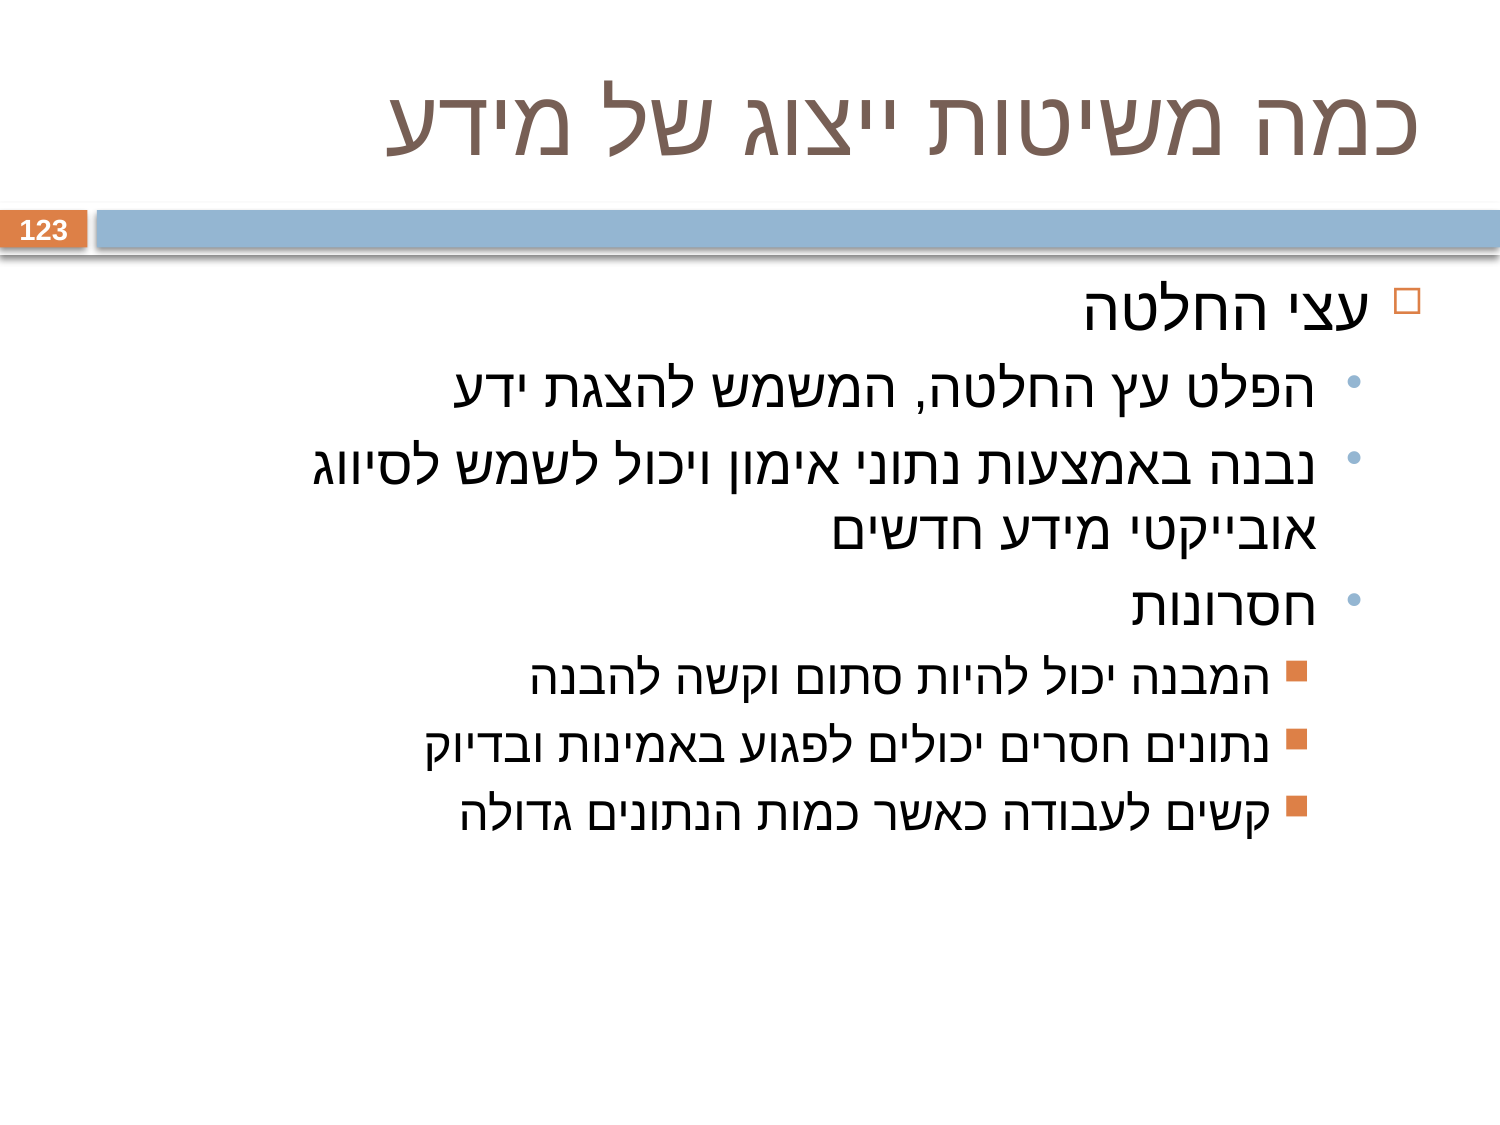

# כמה משיטות ייצוג של מידע
123
עצי החלטה
הפלט עץ החלטה, המשמש להצגת ידע
נבנה באמצעות נתוני אימון ויכול לשמש לסיווג אובייקטי מידע חדשים
חסרונות
המבנה יכול להיות סתום וקשה להבנה
נתונים חסרים יכולים לפגוע באמינות ובדיוק
קשים לעבודה כאשר כמות הנתונים גדולה